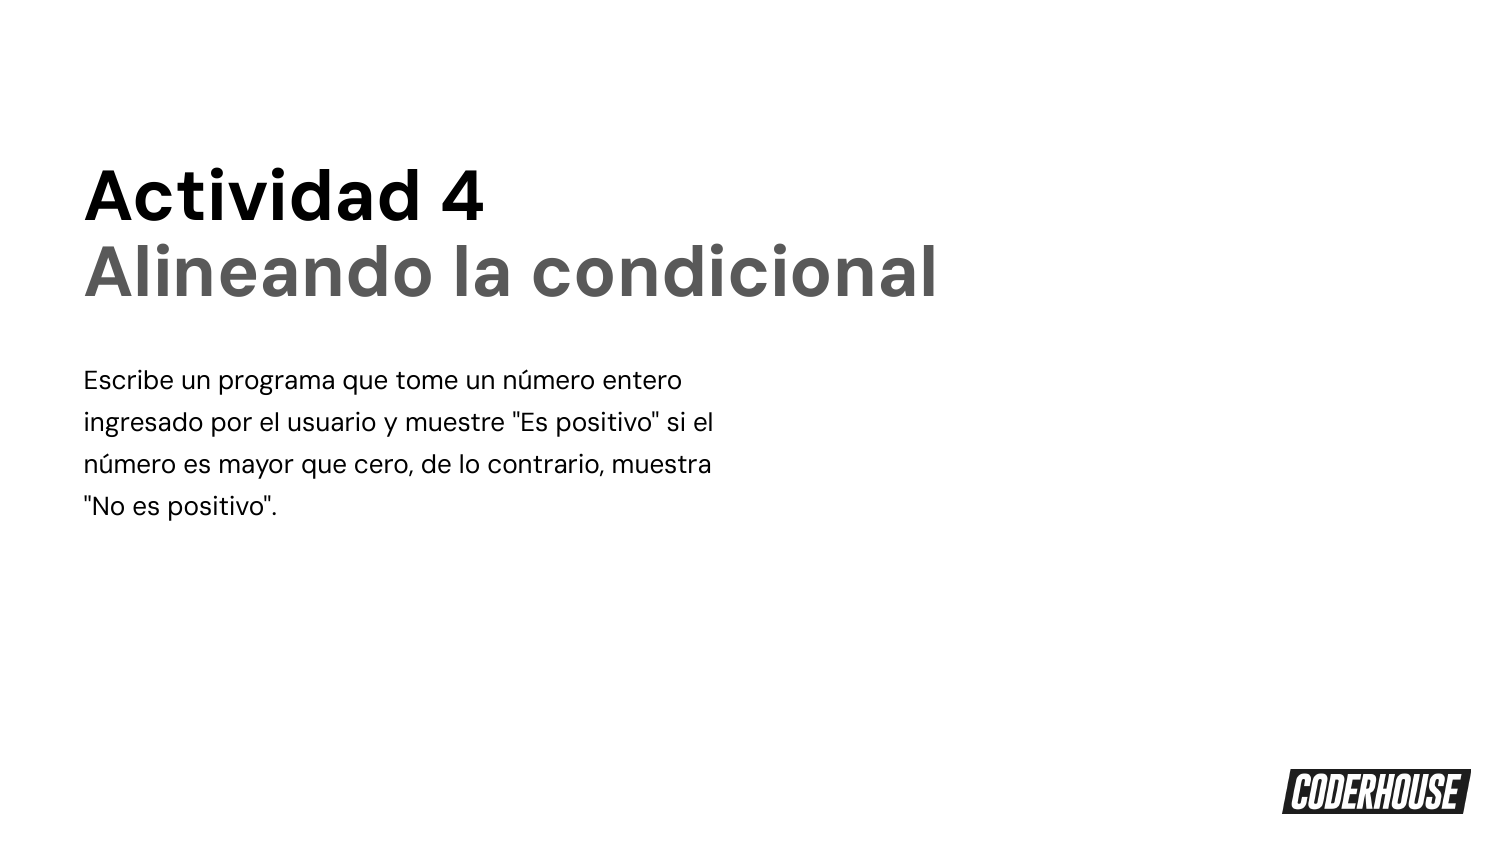

Actividad 4
Alineando la condicional
Escribe un programa que tome un número entero ingresado por el usuario y muestre "Es positivo" si el número es mayor que cero, de lo contrario, muestra "No es positivo".